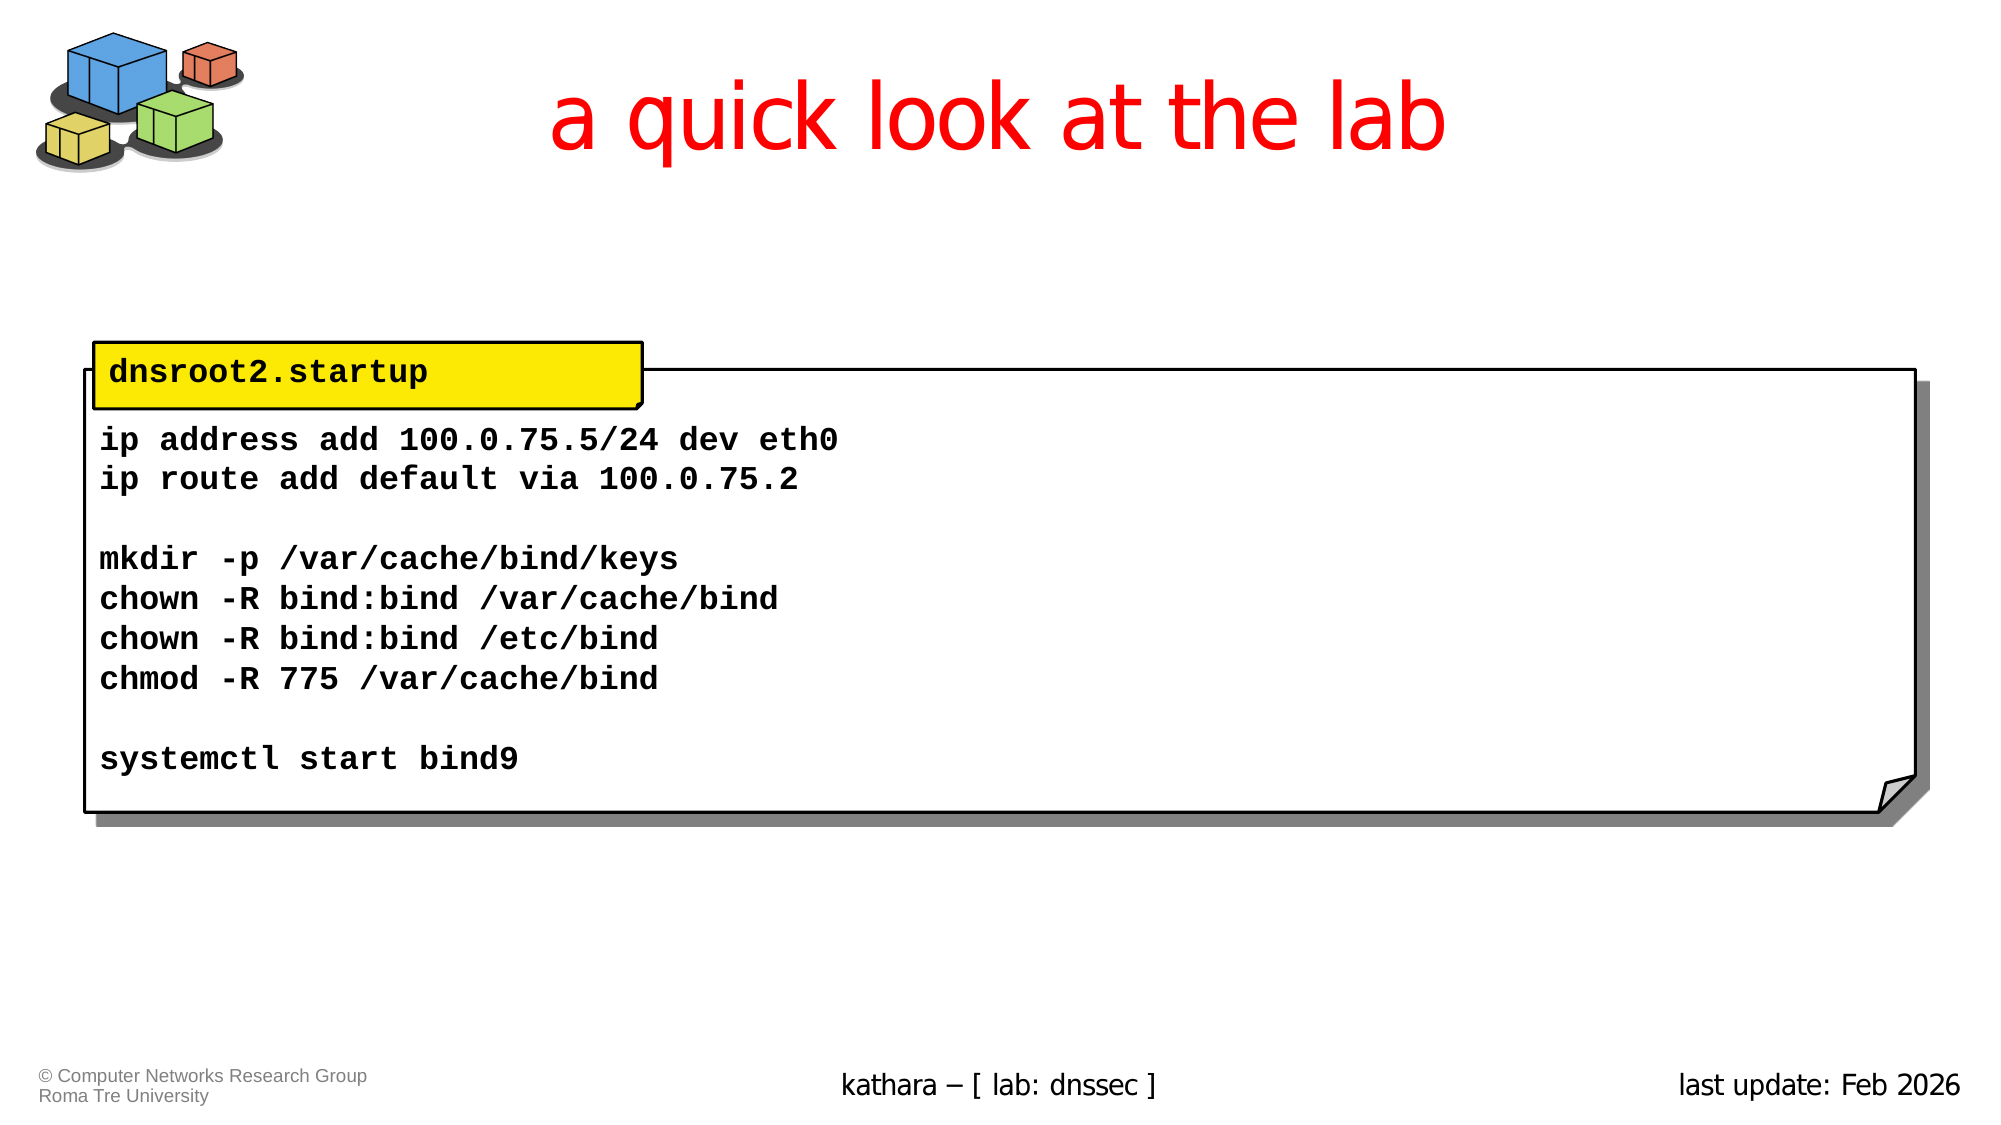

# a quick look at the lab
dnsroot2.startup

ip address add 100.0.75.5/24 dev eth0
ip route add default via 100.0.75.2

mkdir -p /var/cache/bind/keys
chown -R bind:bind /var/cache/bind
chown -R bind:bind /etc/bind
chmod -R 775 /var/cache/bind

systemctl start bind9
kathara – [ lab: dnssec ]
last update: Feb 2026